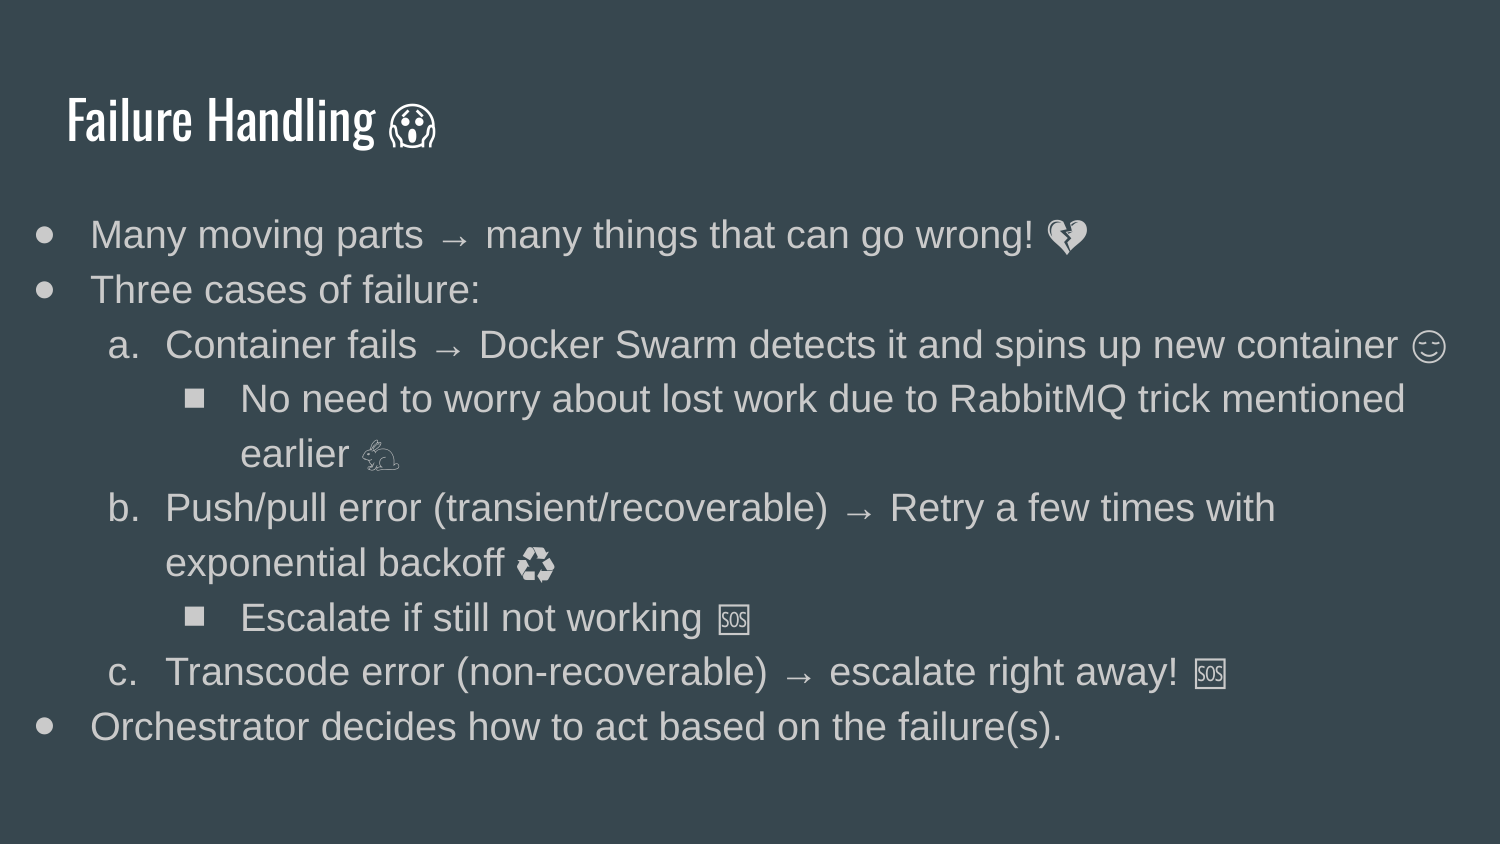

# Failure Handling 😱
Many moving parts → many things that can go wrong! 💔
Three cases of failure:
Container fails → Docker Swarm detects it and spins up new container 😌
No need to worry about lost work due to RabbitMQ trick mentioned earlier 🐇
Push/pull error (transient/recoverable) → Retry a few times with exponential backoff ♻️
Escalate if still not working 🆘
Transcode error (non-recoverable) → escalate right away! 🆘
Orchestrator decides how to act based on the failure(s).